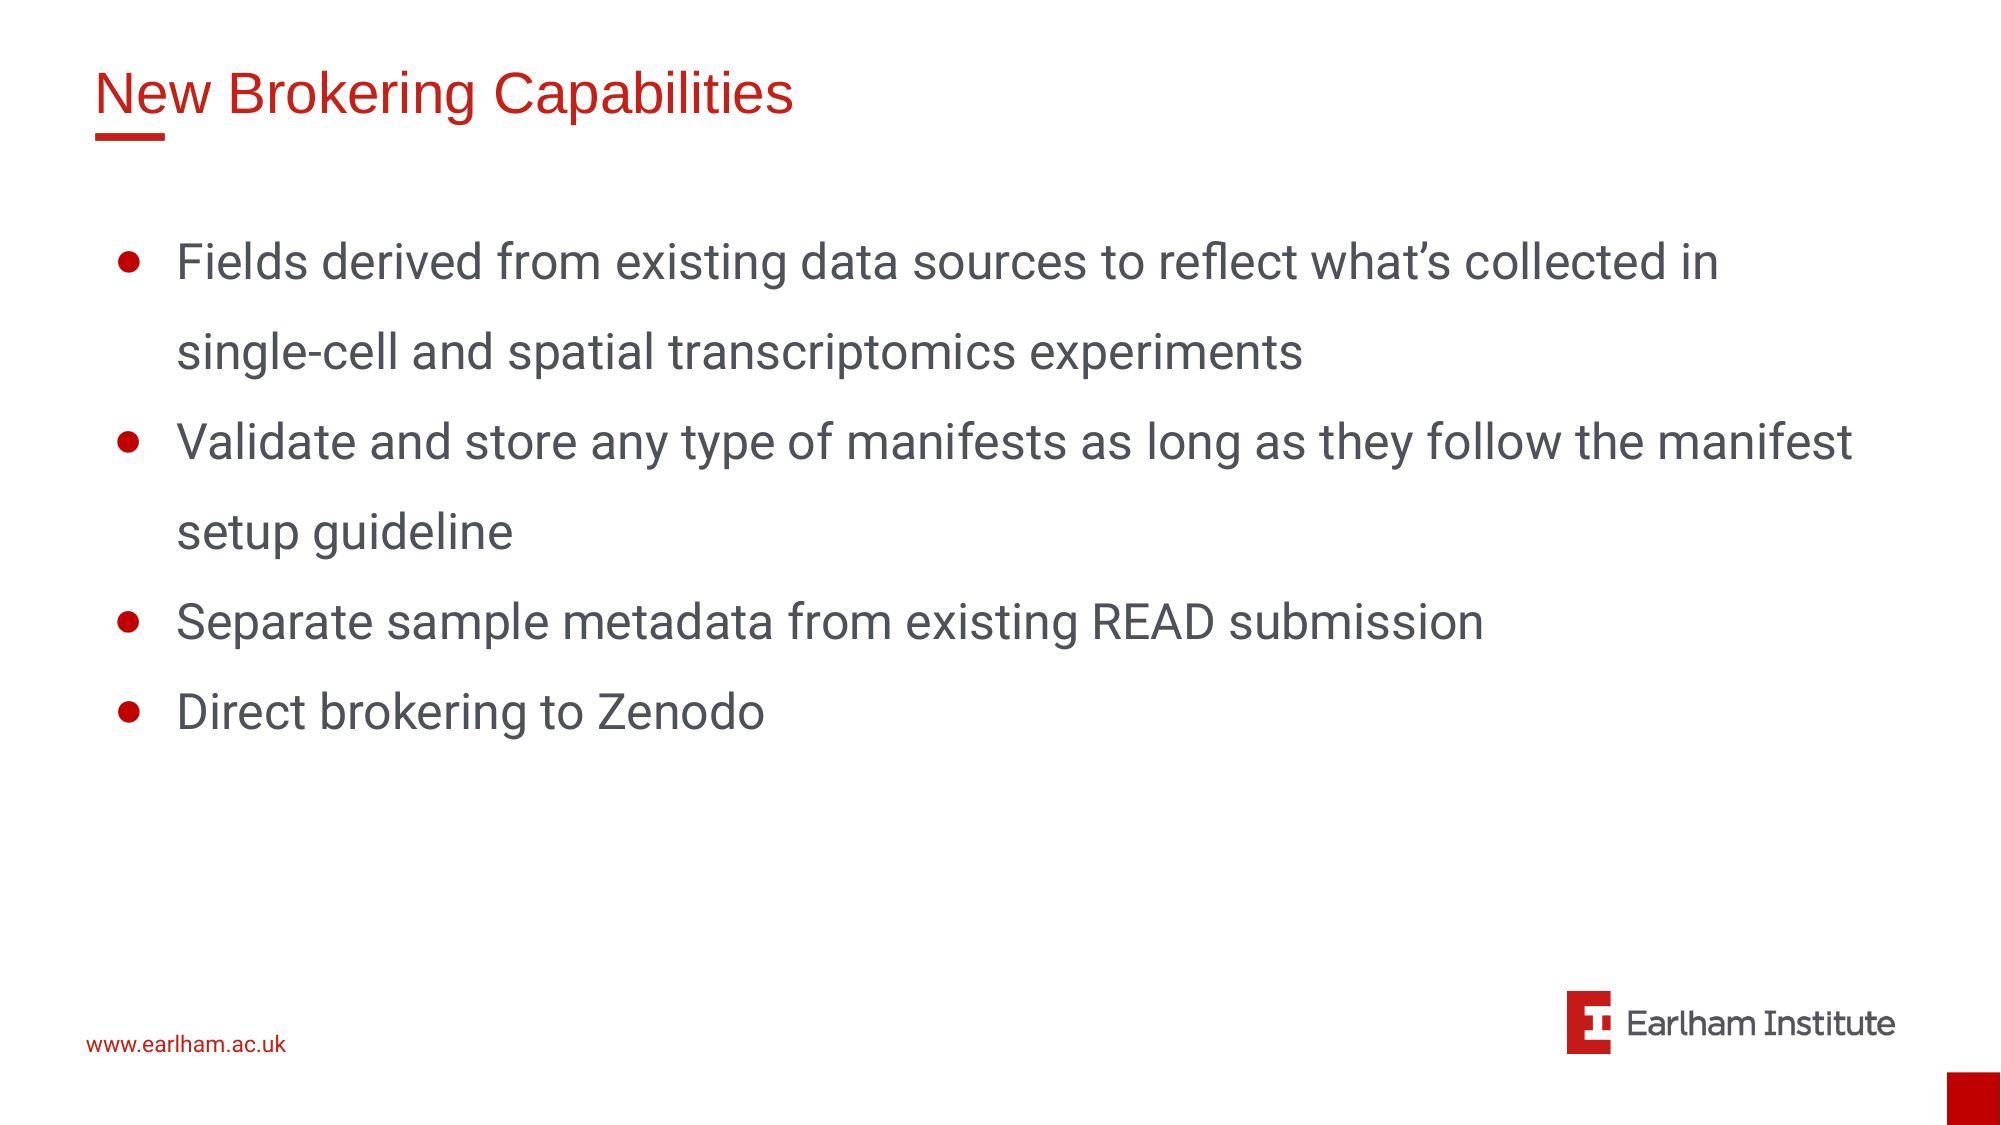

New Brokering Capabilities

Fields derived from existing data sources to reflect what’s collected in single-cell and spatial transcriptomics experiments
Validate and store any type of manifests as long as they follow the manifest setup guideline
Separate sample metadata from existing READ submission
Direct brokering to Zenodo

5